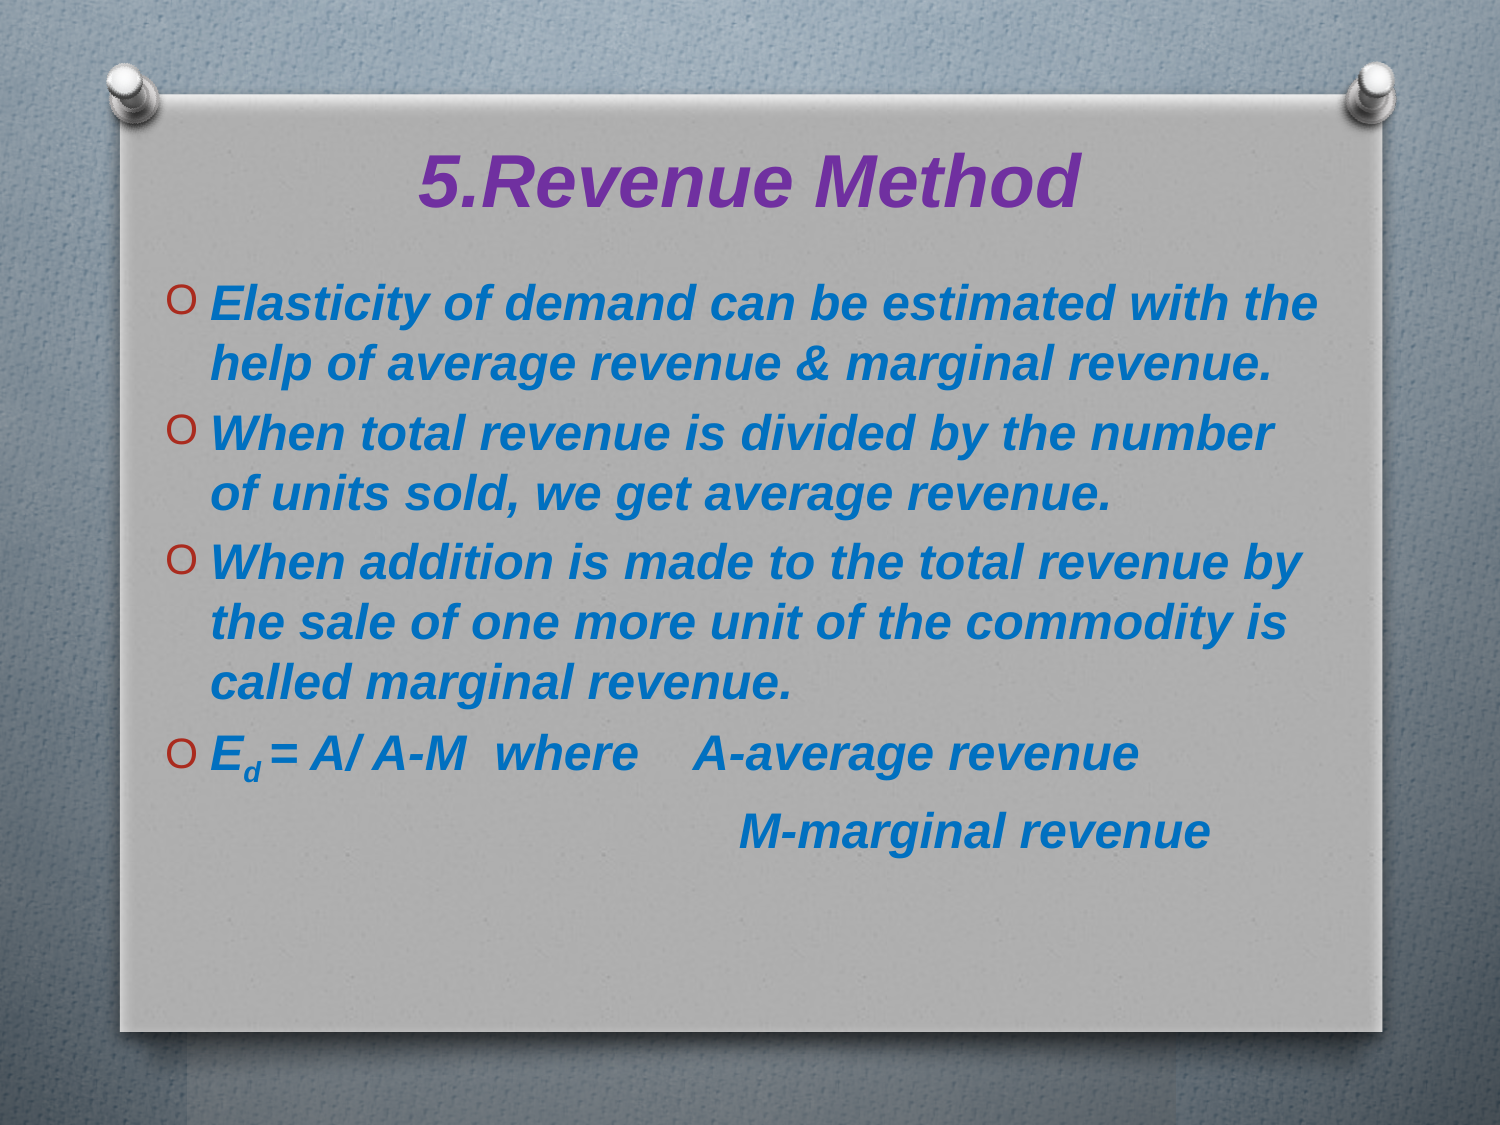

# 5.Revenue Method
Elasticity of demand can be estimated with the help of average revenue & marginal revenue.
When total revenue is divided by the number of units sold, we get average revenue.
When addition is made to the total revenue by the sale of one more unit of the commodity is called marginal revenue.
Ed = A/ A-M  where    A-average revenue
                                         M-marginal revenue